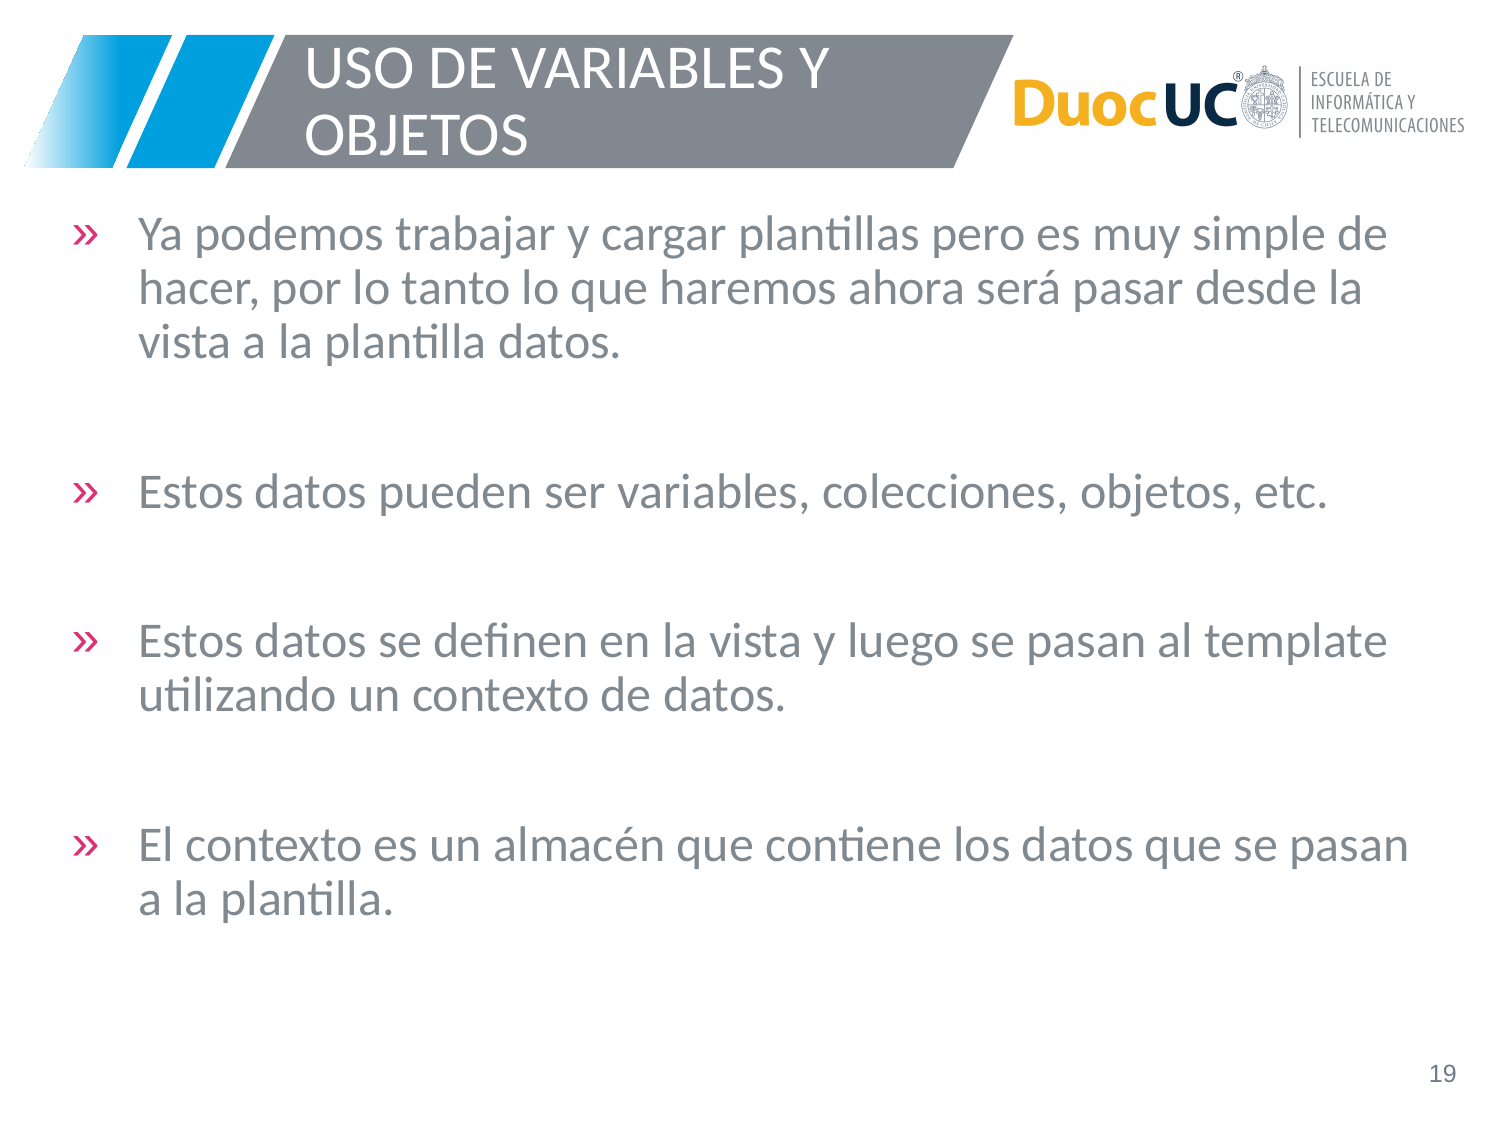

# USO DE VARIABLES Y OBJETOS
Ya podemos trabajar y cargar plantillas pero es muy simple de hacer, por lo tanto lo que haremos ahora será pasar desde la vista a la plantilla datos.

Estos datos pueden ser variables, colecciones, objetos, etc.

Estos datos se definen en la vista y luego se pasan al template utilizando un contexto de datos.

El contexto es un almacén que contiene los datos que se pasan a la plantilla.